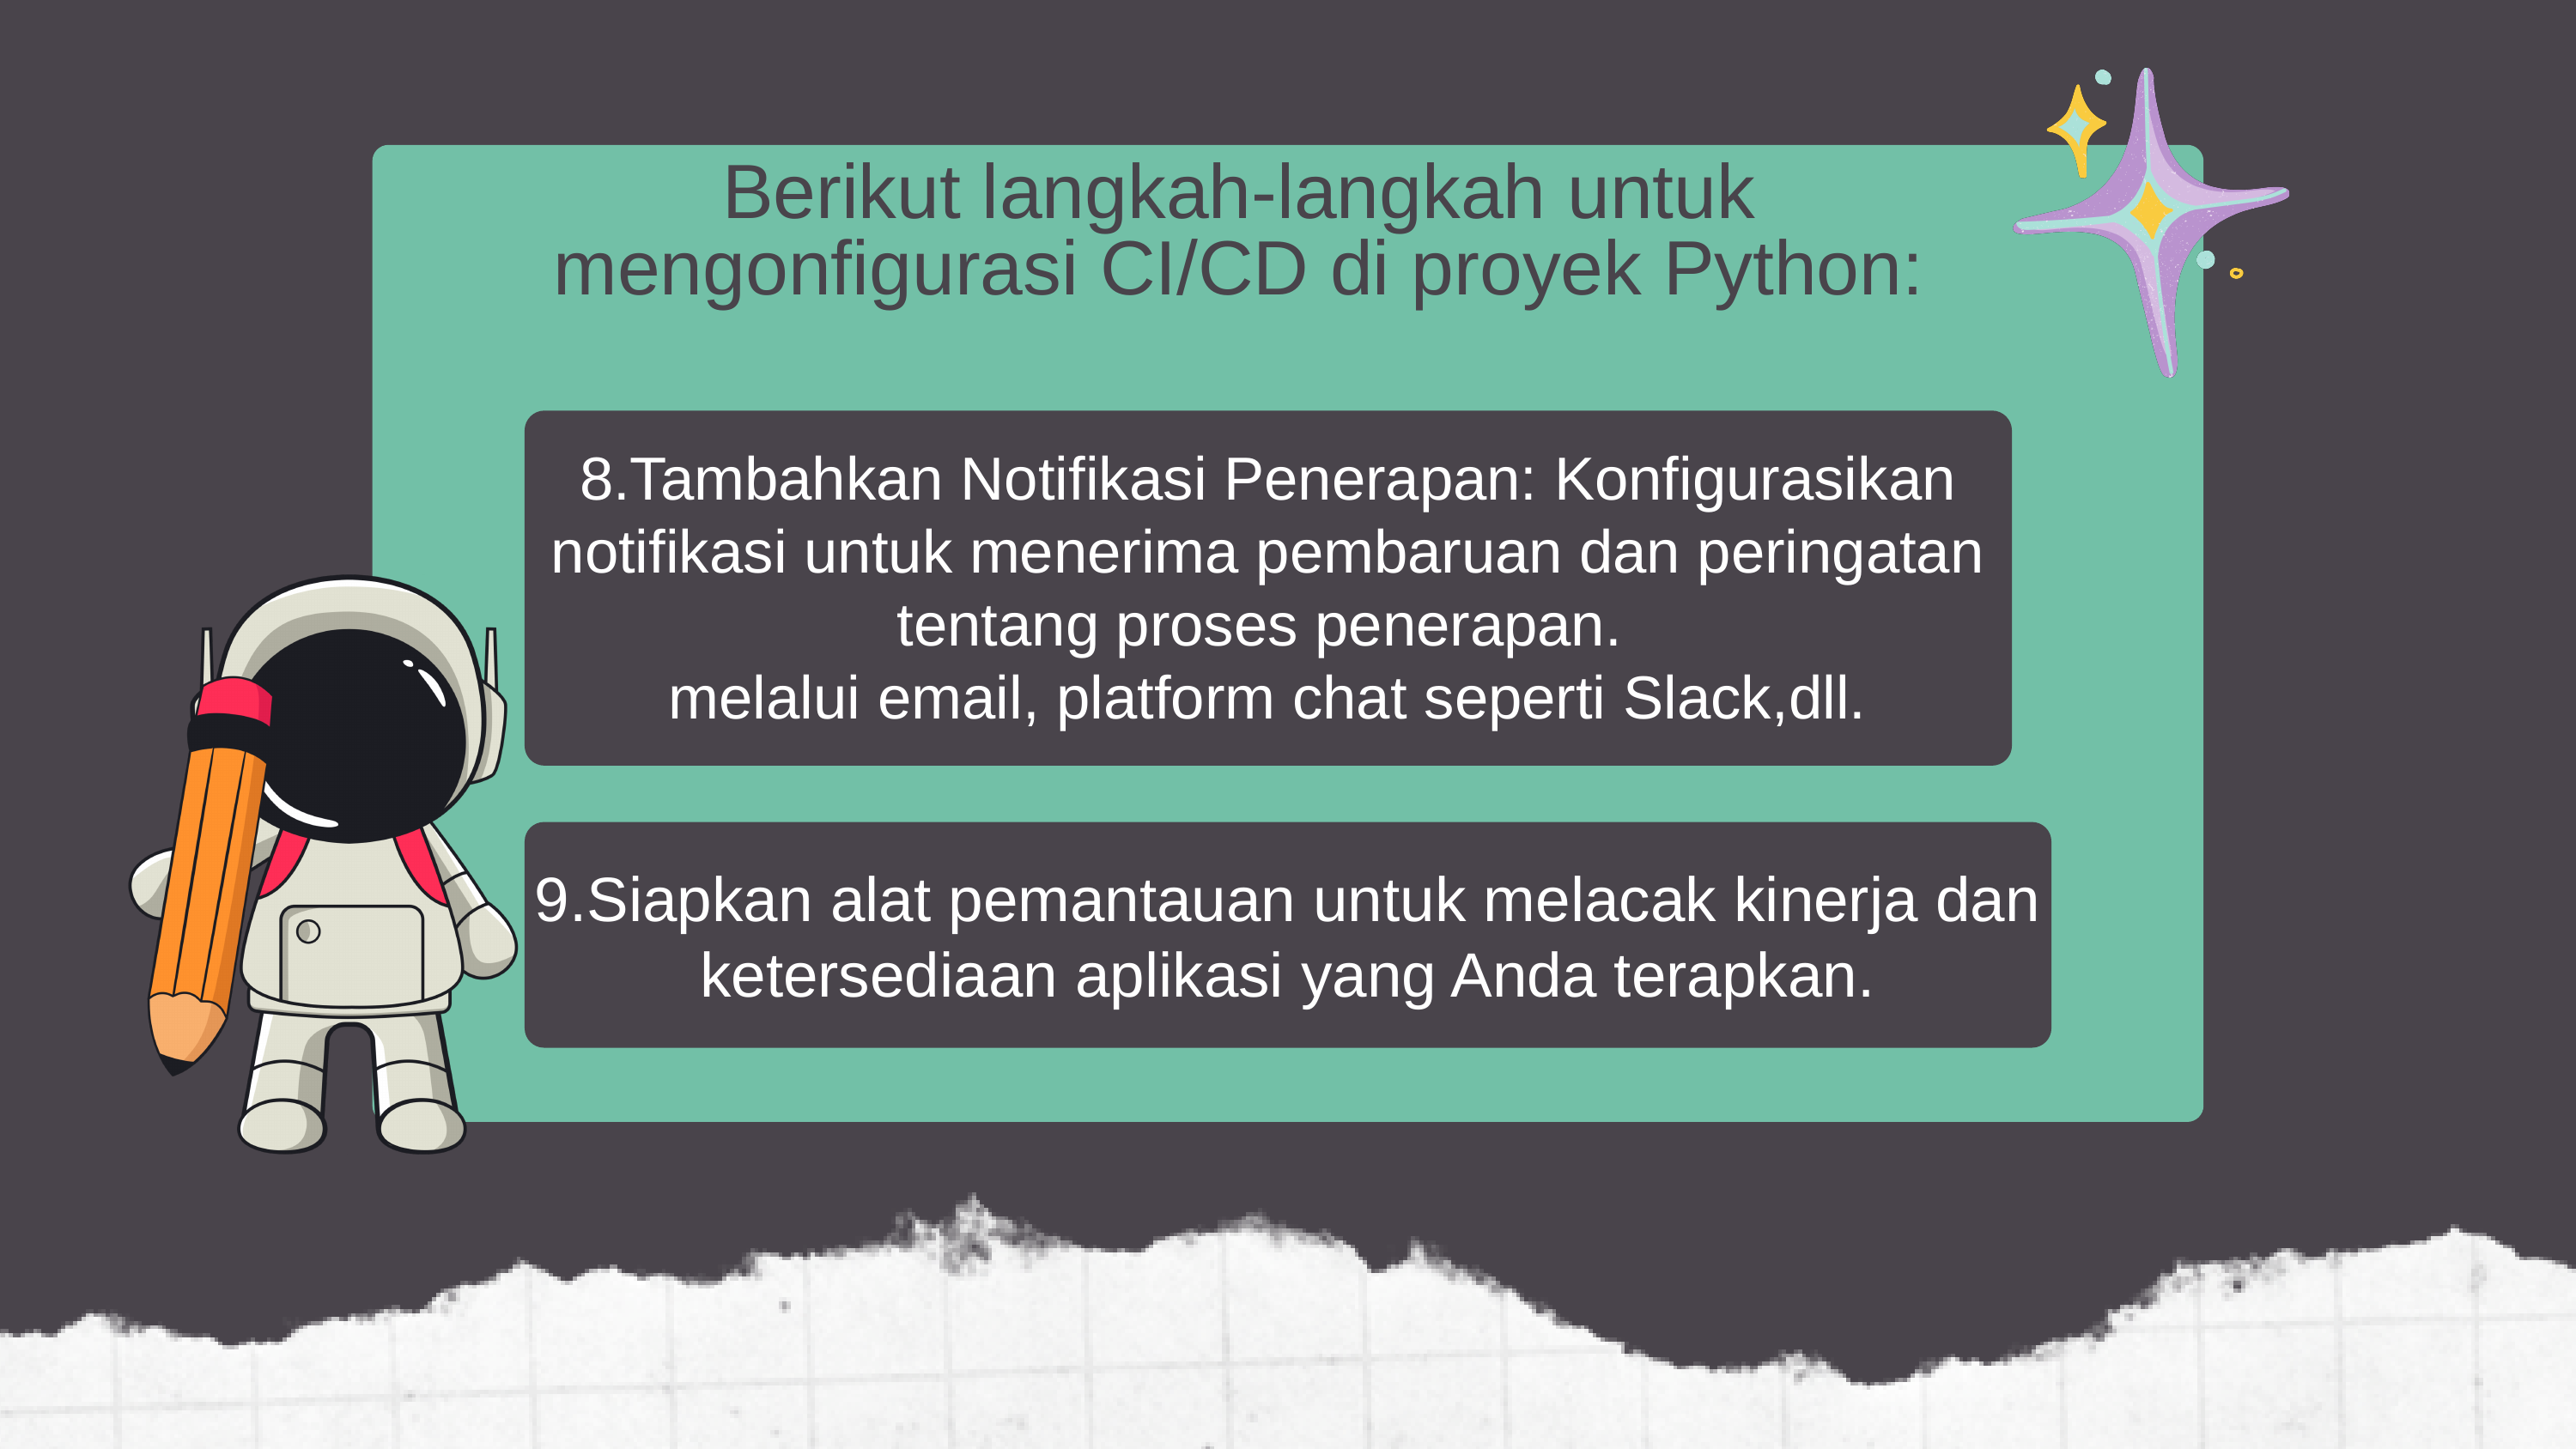

Berikut langkah-langkah untuk mengonfigurasi CI/CD di proyek Python:

8.Tambahkan Notifikasi Penerapan: Konfigurasikan notifikasi untuk menerima pembaruan dan peringatan tentang proses penerapan.
melalui email, platform chat seperti Slack,dll.

9.Siapkan alat pemantauan untuk melacak kinerja dan ketersediaan aplikasi yang Anda terapkan.